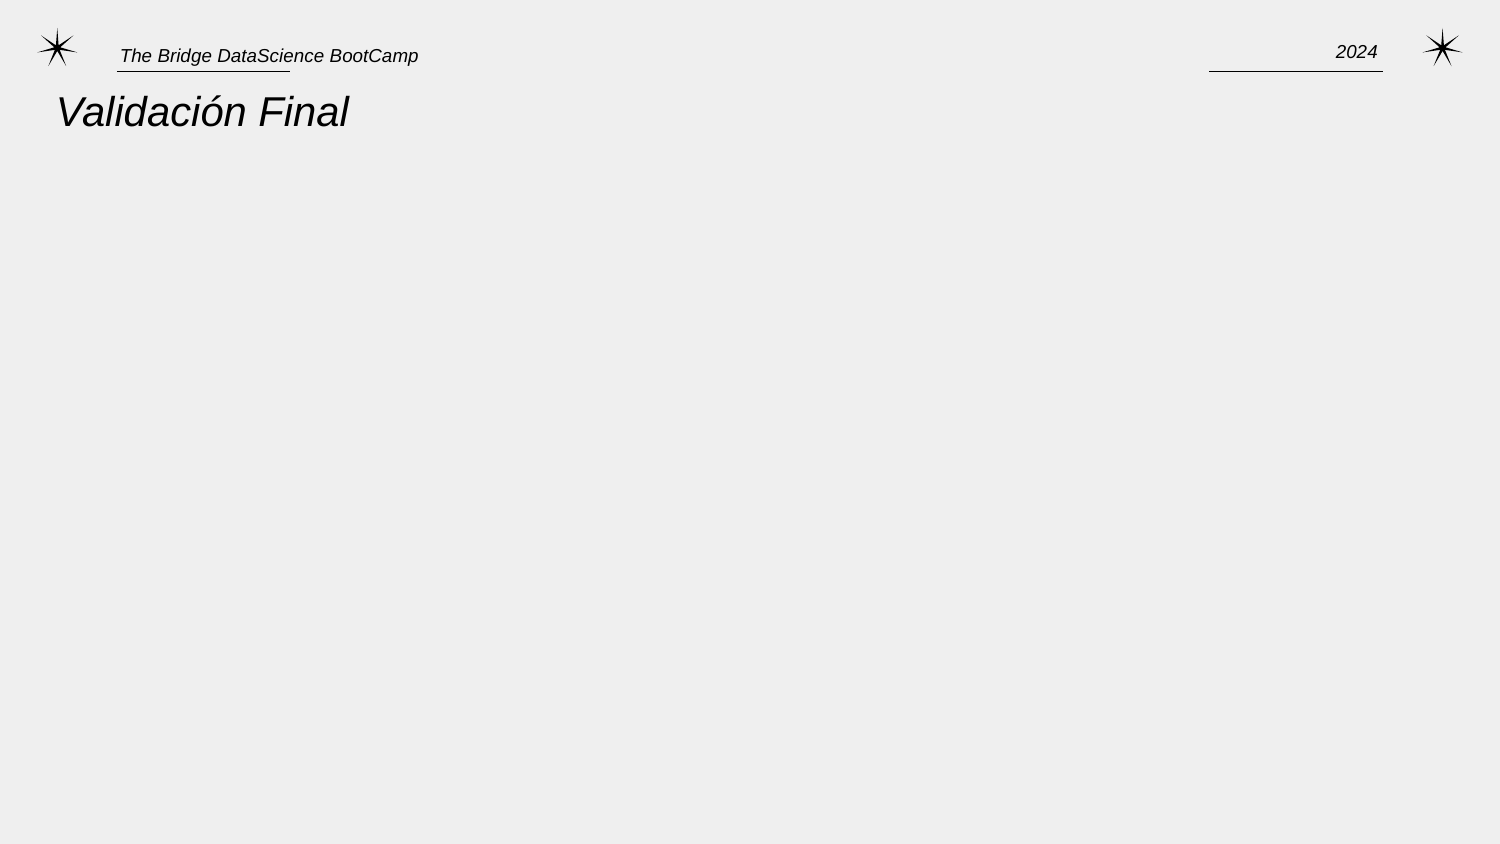

2024
The Bridge DataScience BootCamp
Validación Final